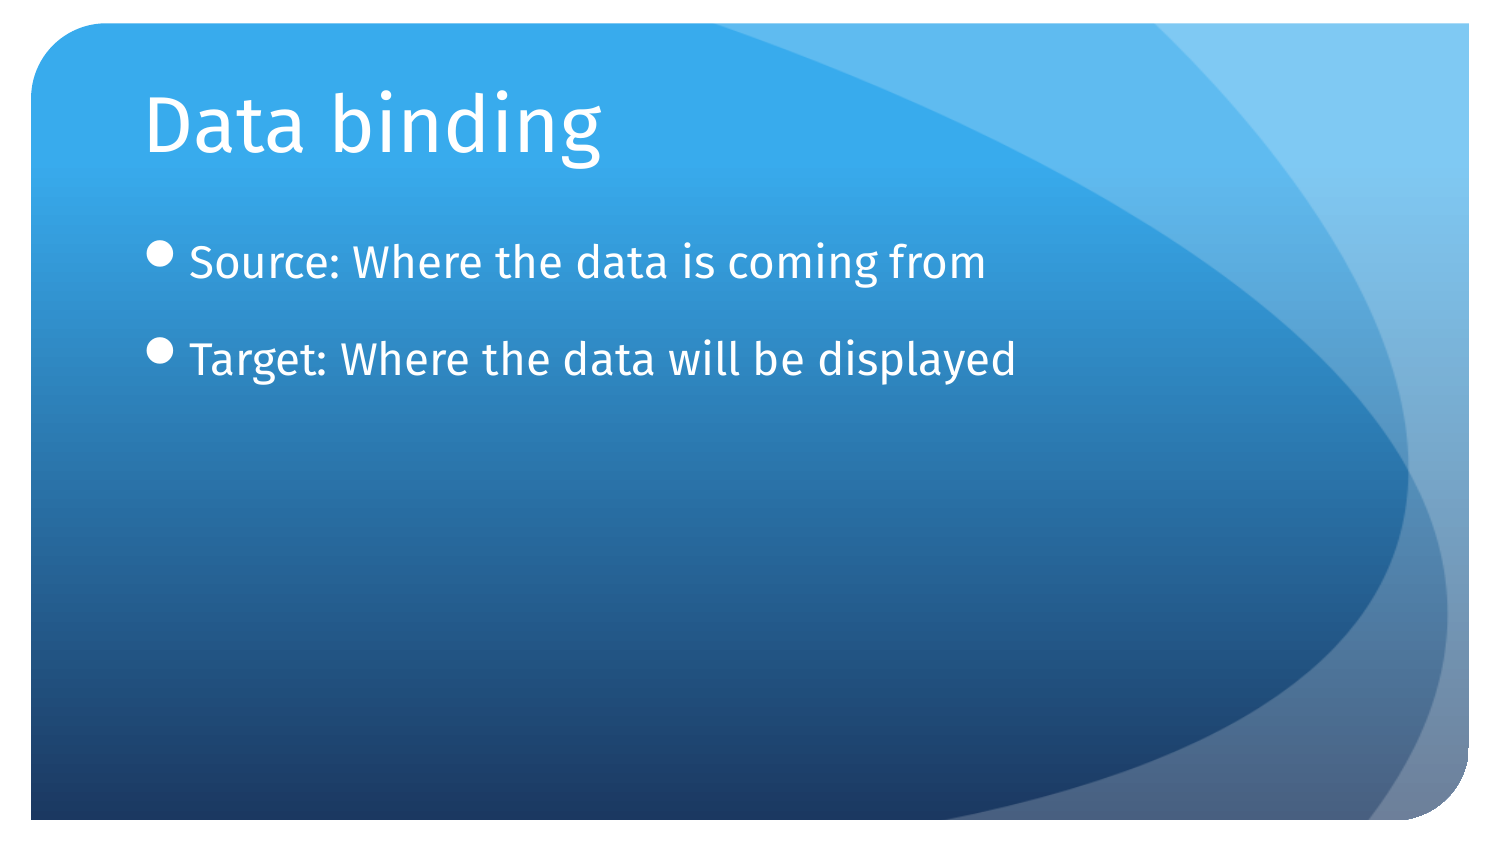

# Data binding
Source: Where the data is coming from
Target: Where the data will be displayed